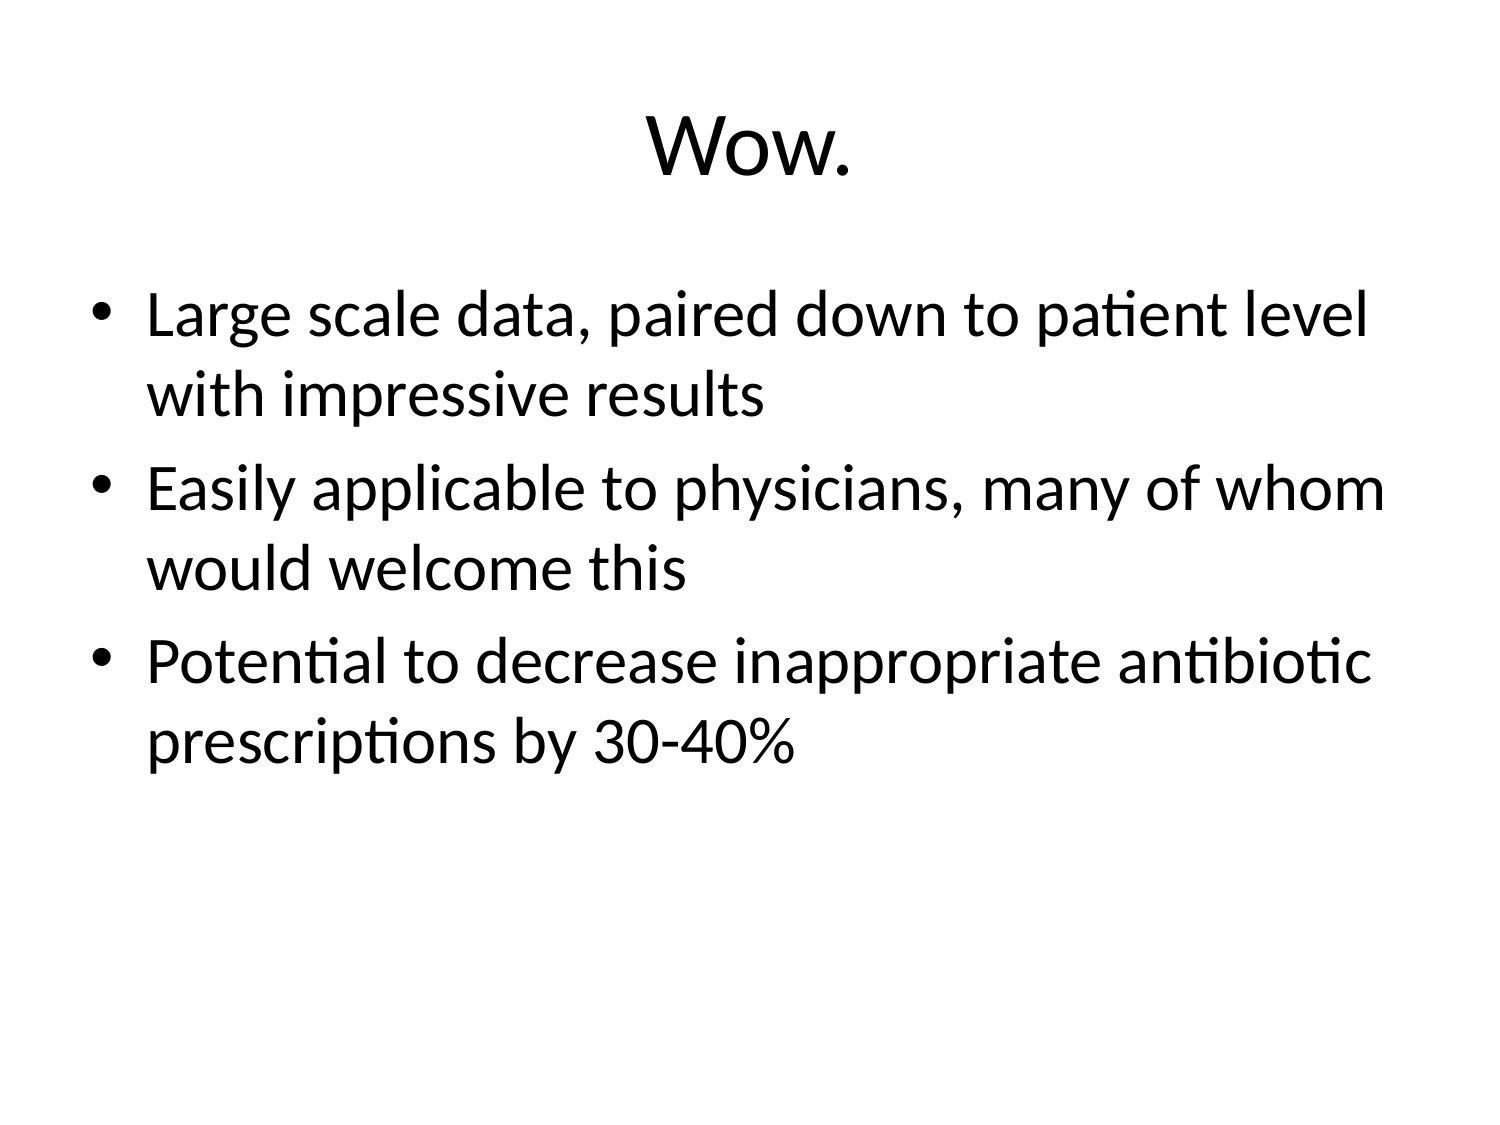

# Wow.
Large scale data, paired down to patient level with impressive results
Easily applicable to physicians, many of whom would welcome this
Potential to decrease inappropriate antibiotic prescriptions by 30-40%